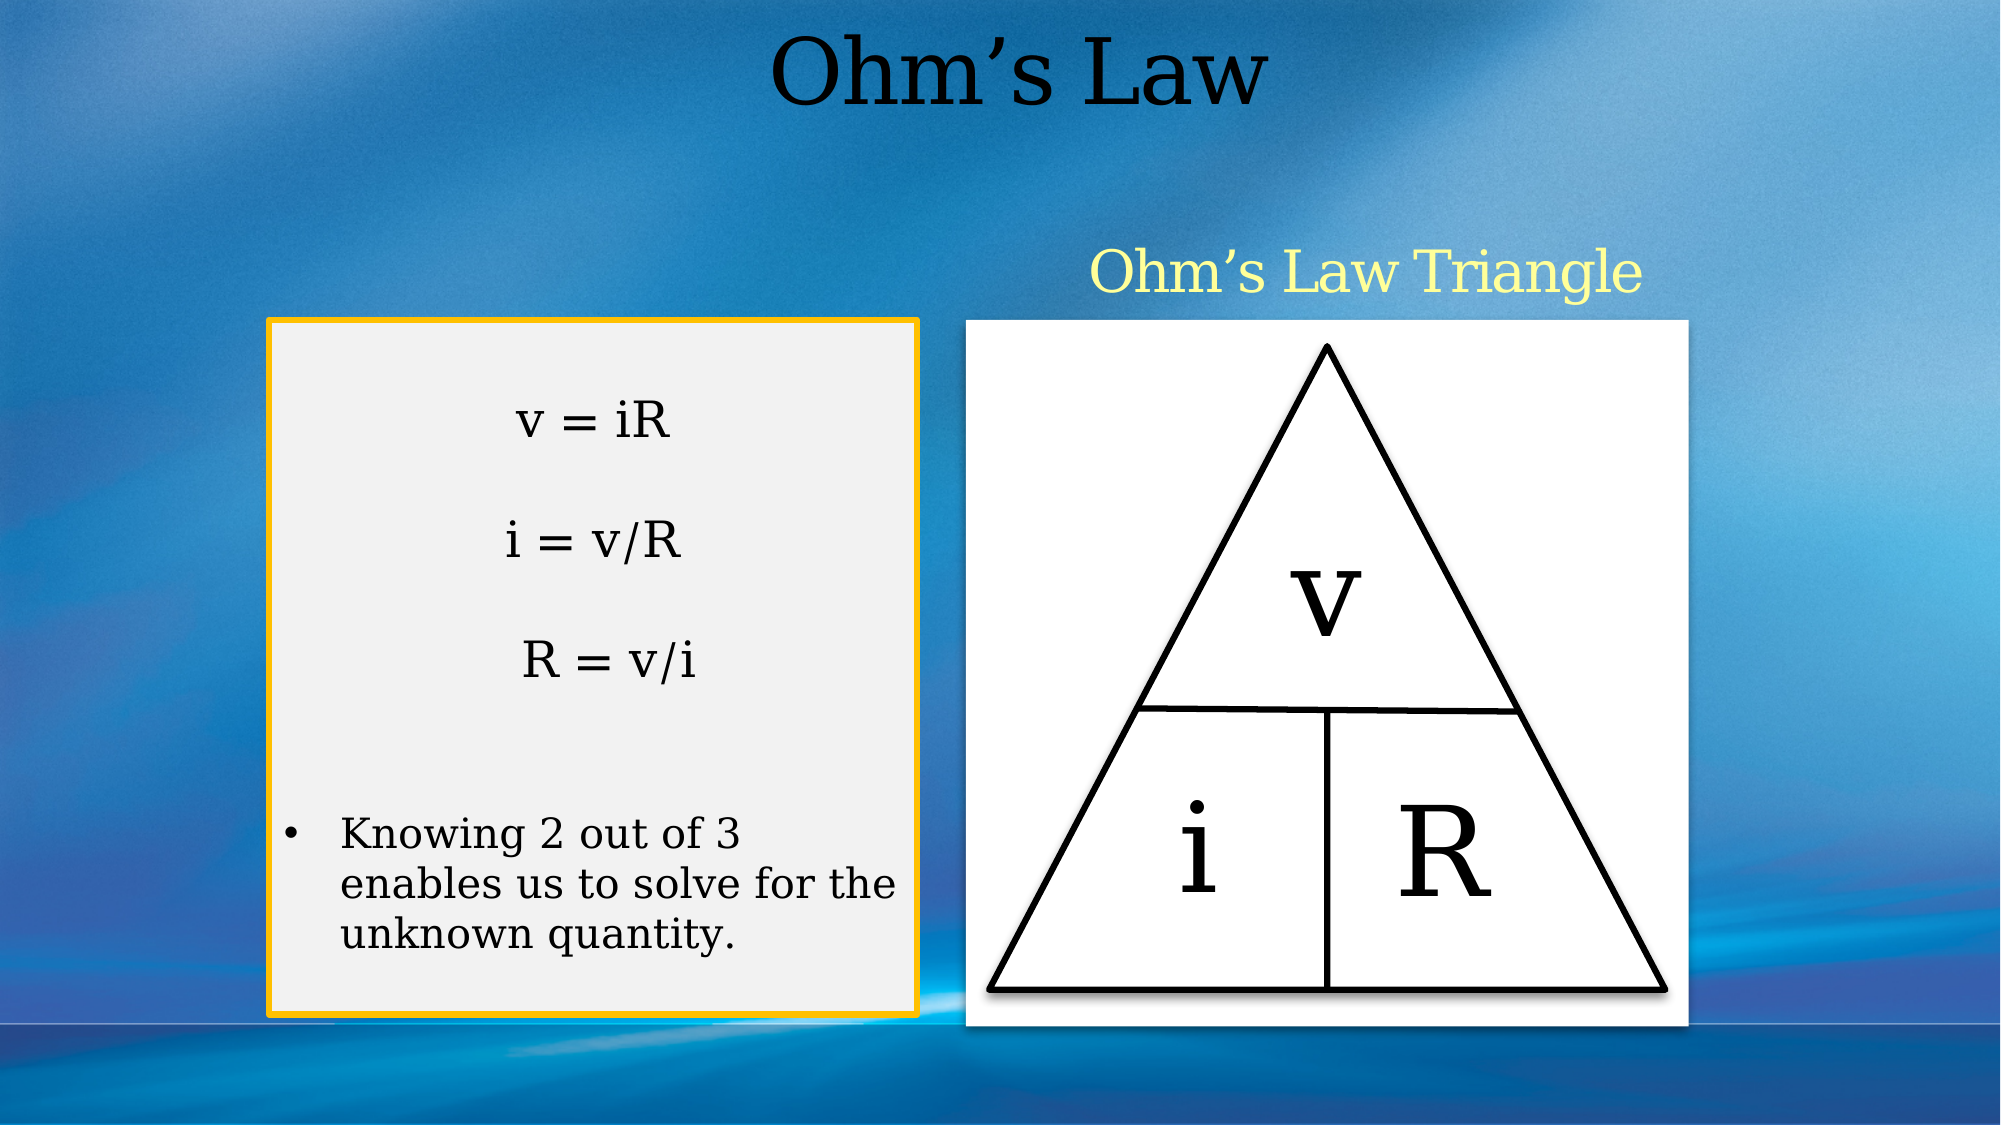

# Ohm’s Law
Ohm’s Law Triangle

v = iR

i = v/R

  R = v/i

Knowing 2 out of 3 enables us to solve for the unknown quantity.

v
i
R